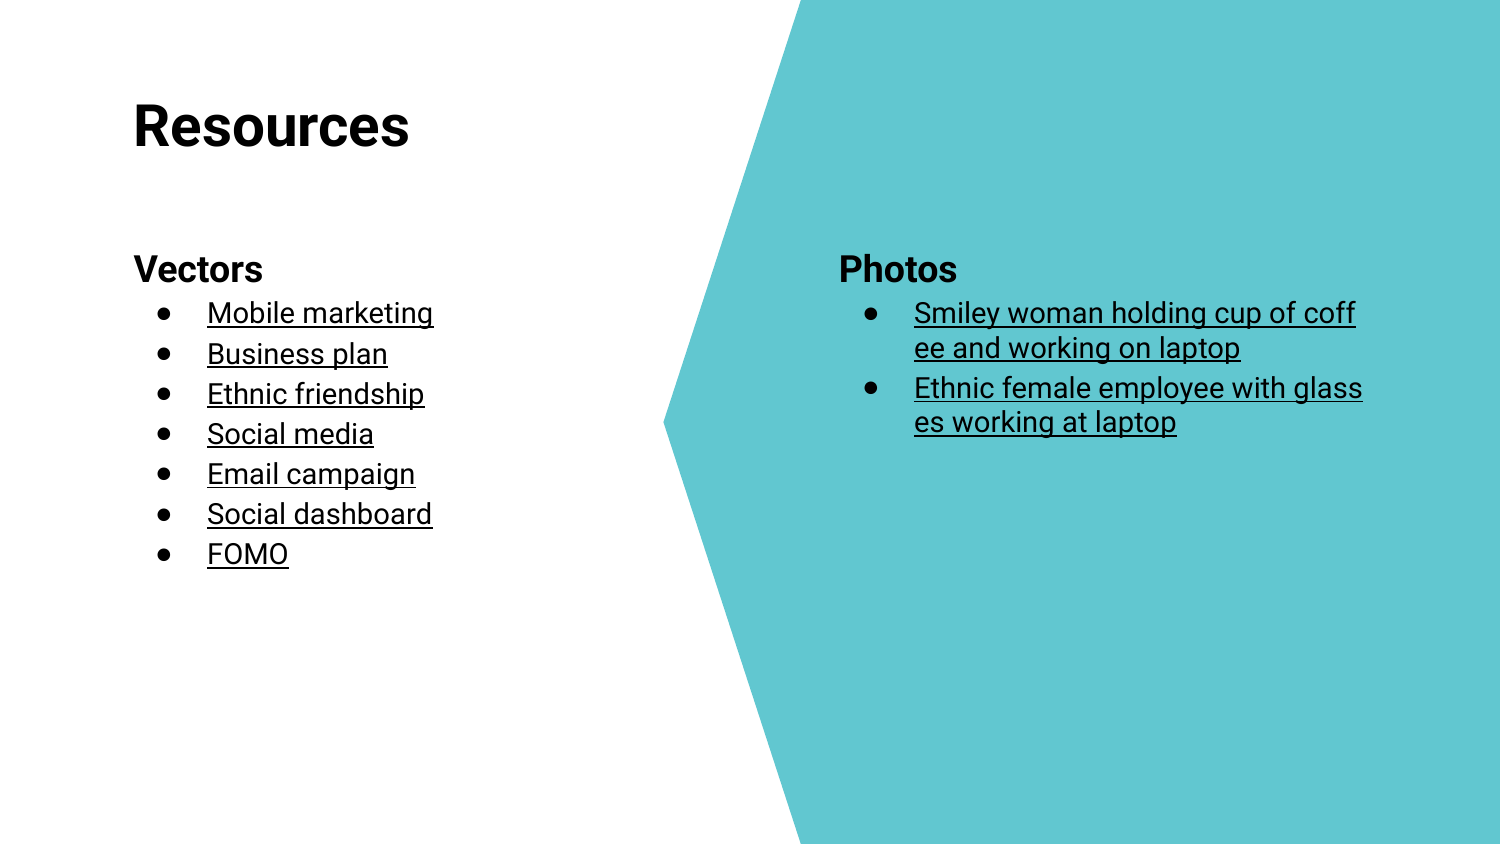

# Resources
Vectors
Photos
Mobile marketing
Business plan
Ethnic friendship
Social media
Email campaign
Social dashboard
FOMO
Smiley woman holding cup of coffee and working on laptop
Ethnic female employee with glasses working at laptop